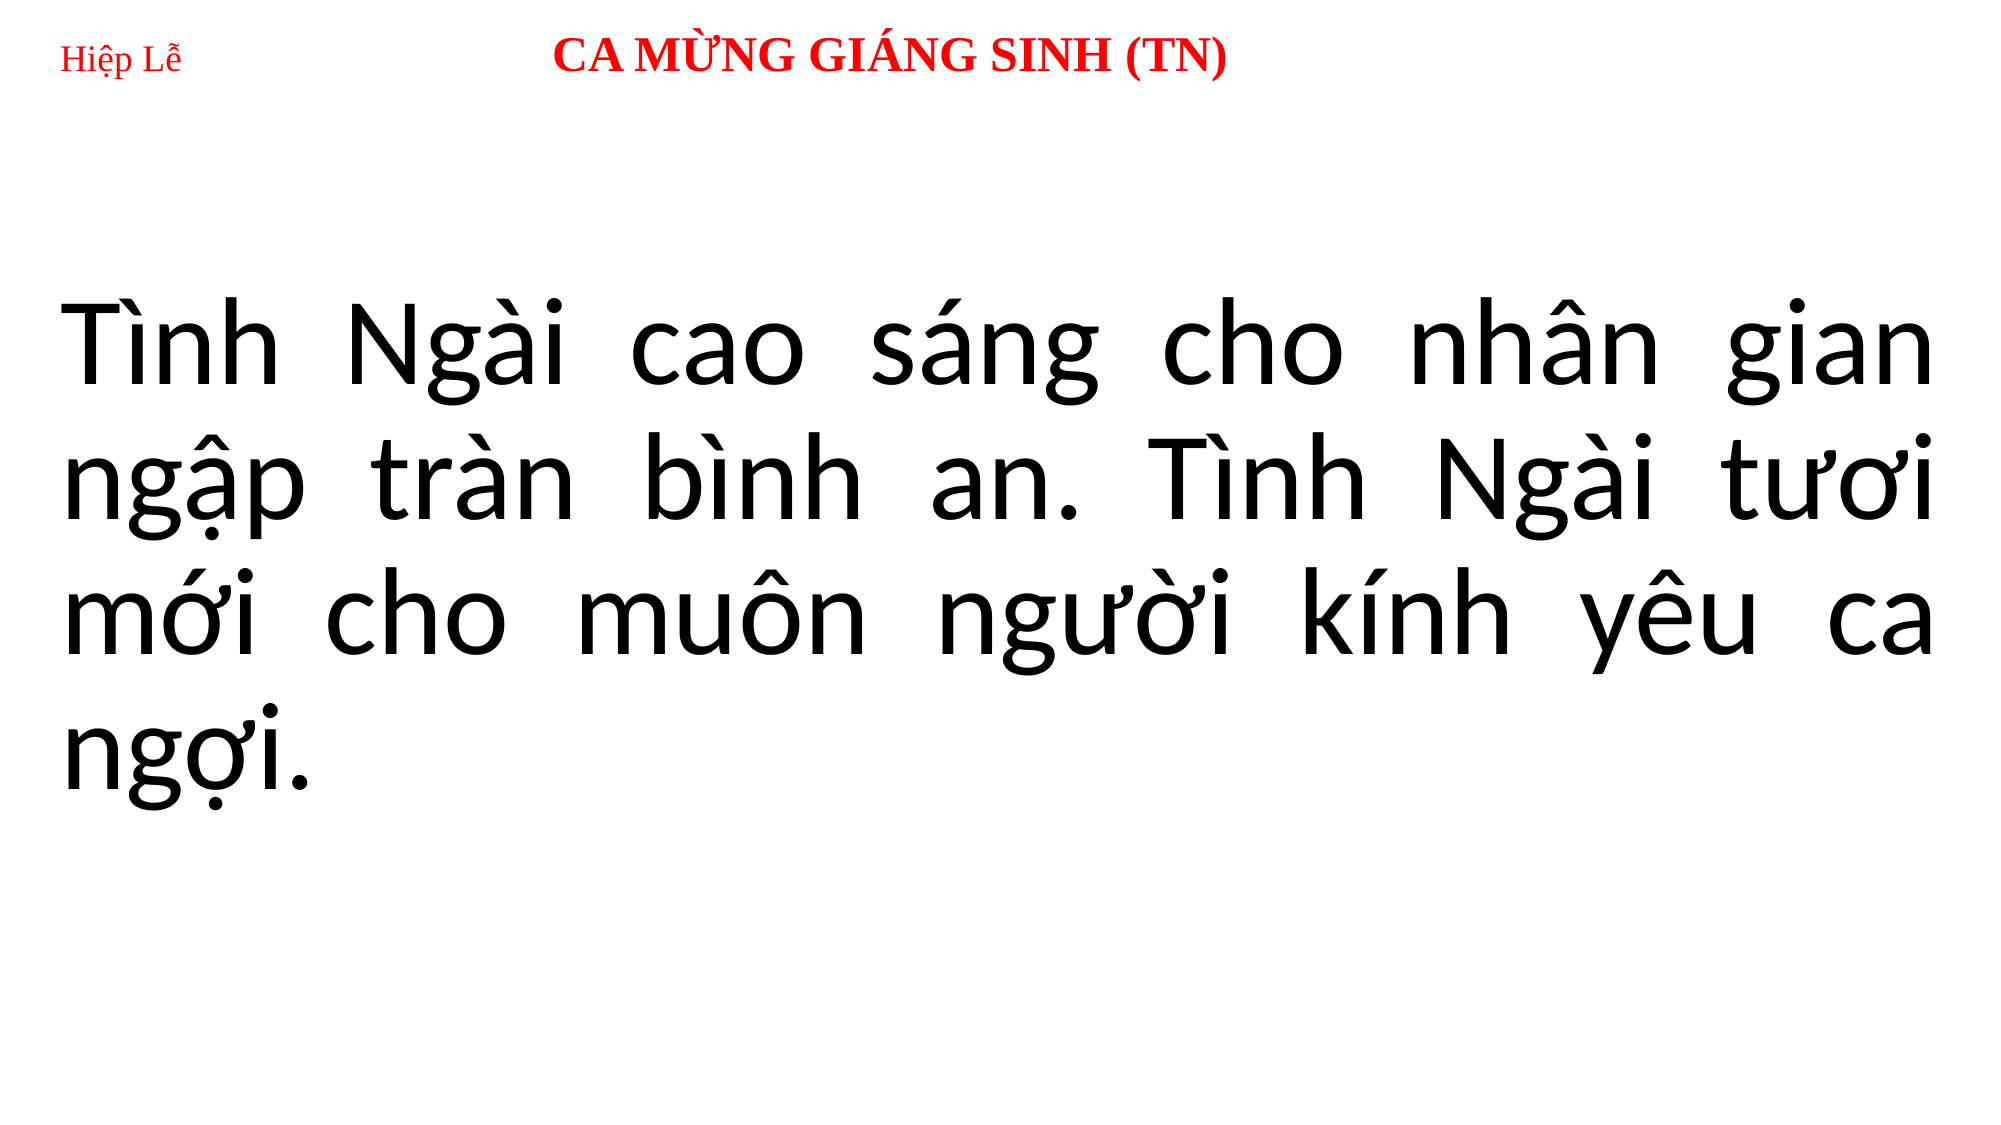

# Hiệp Lễ                                       CA MỪNG GIÁNG SINH (TN)
Tình Ngài cao sáng cho nhân gian ngập tràn bình an. Tình Ngài tươi mới cho muôn người kính yêu ca ngợi.